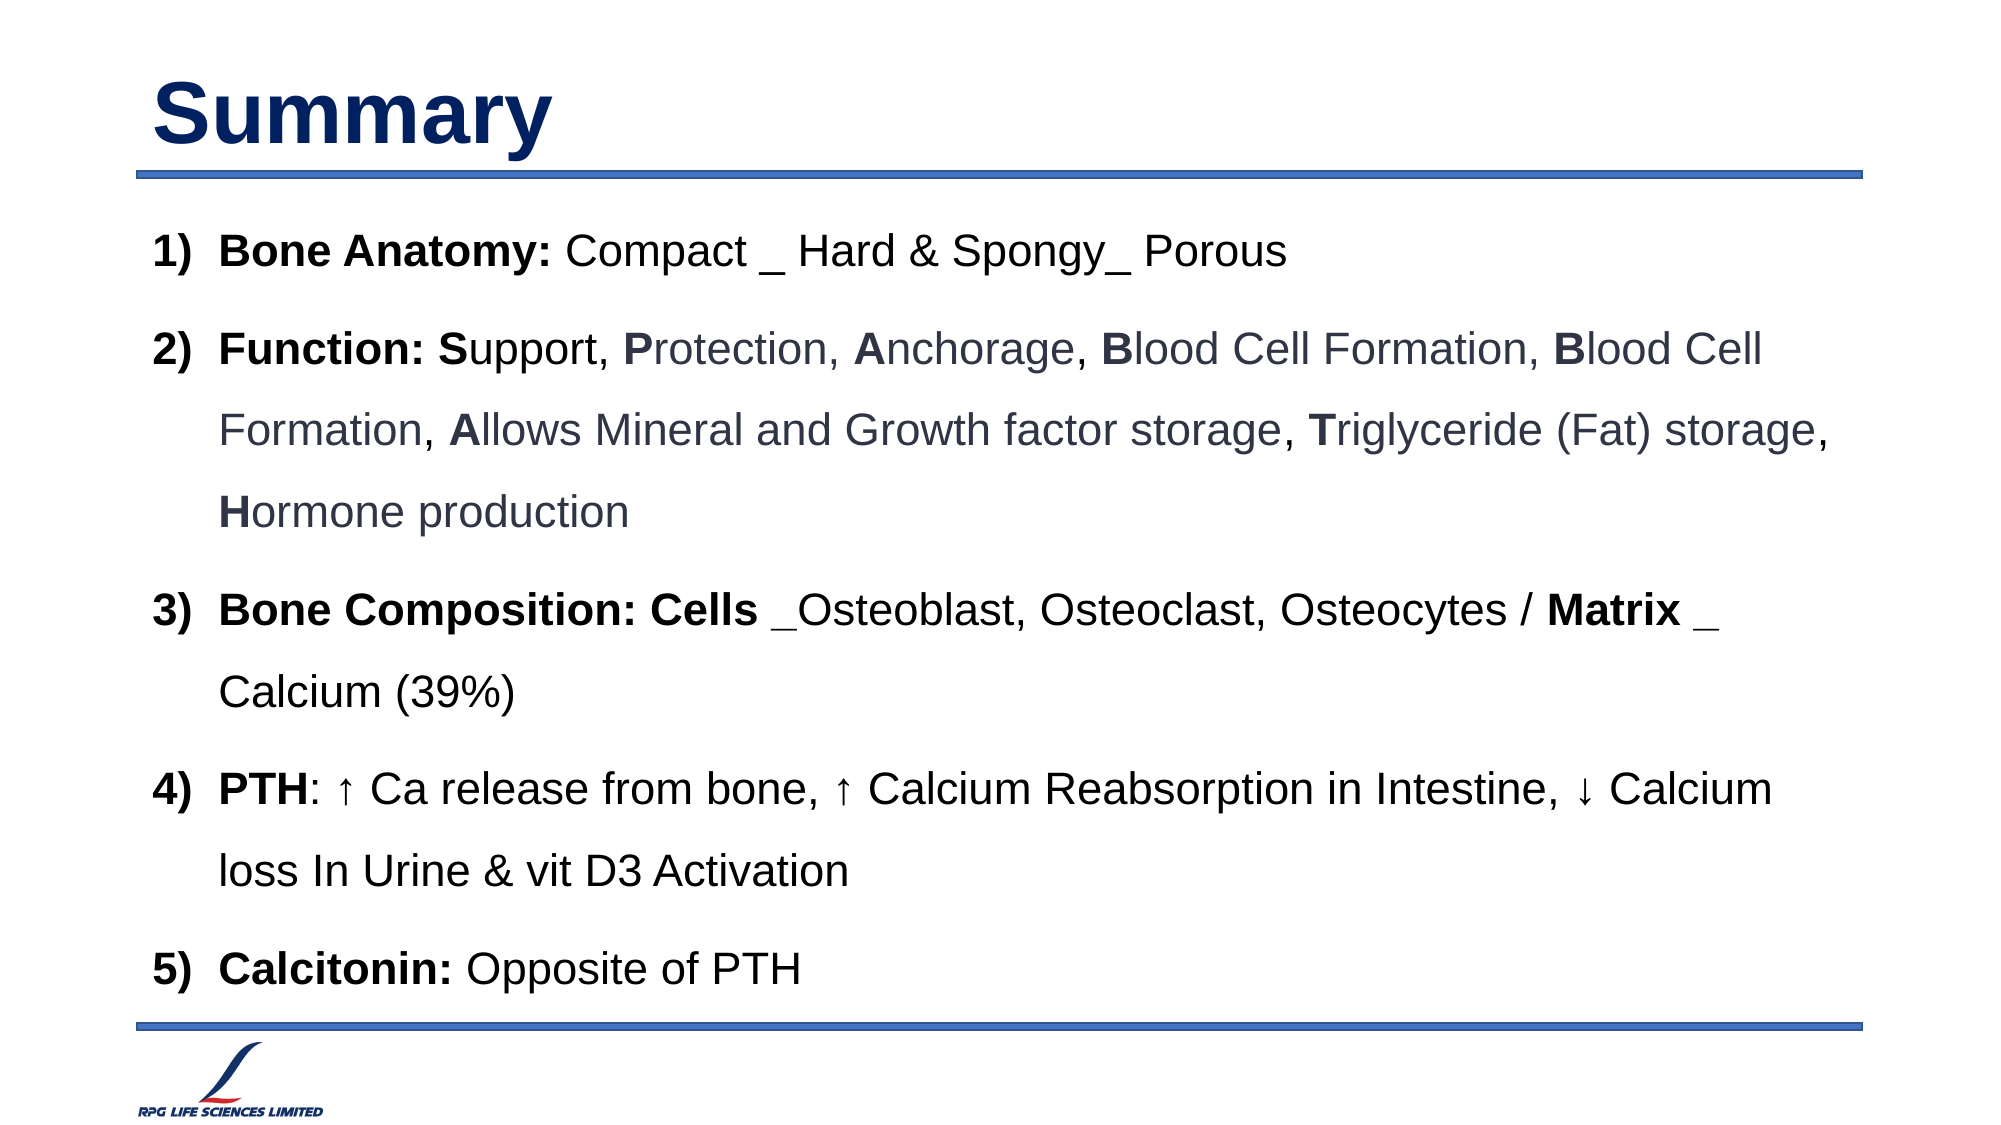

# Summary
Bone Anatomy: Compact _ Hard & Spongy_ Porous
Function: Support, Protection, Anchorage, Blood Cell Formation, Blood Cell Formation, Allows Mineral and Growth factor storage, Triglyceride (Fat) storage, Hormone production
Bone Composition: Cells _Osteoblast, Osteoclast, Osteocytes / Matrix _ Calcium (39%)
PTH: ↑ Ca release from bone, ↑ Calcium Reabsorption in Intestine, ↓ Calcium loss In Urine & vit D3 Activation
Calcitonin: Opposite of PTH